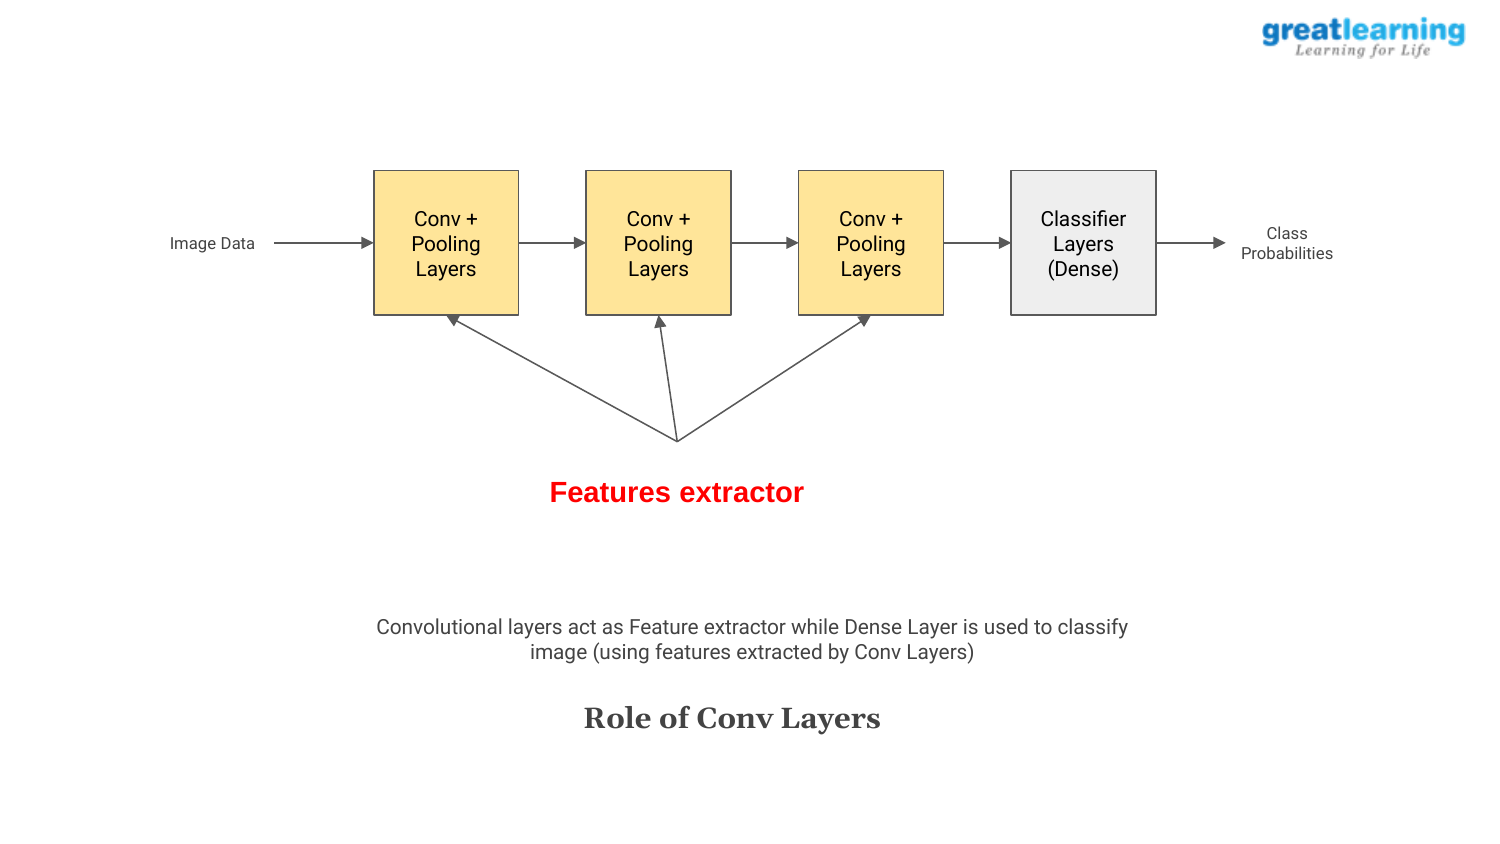

Image Data
Conv + Pooling Layers
Conv + Pooling Layers
Conv + Pooling Layers
Classifier
Layers (Dense)
Class Probabilities
Features extractor
Convolutional layers act as Feature extractor while Dense Layer is used to classify image (using features extracted by Conv Layers)
Role of Conv Layers